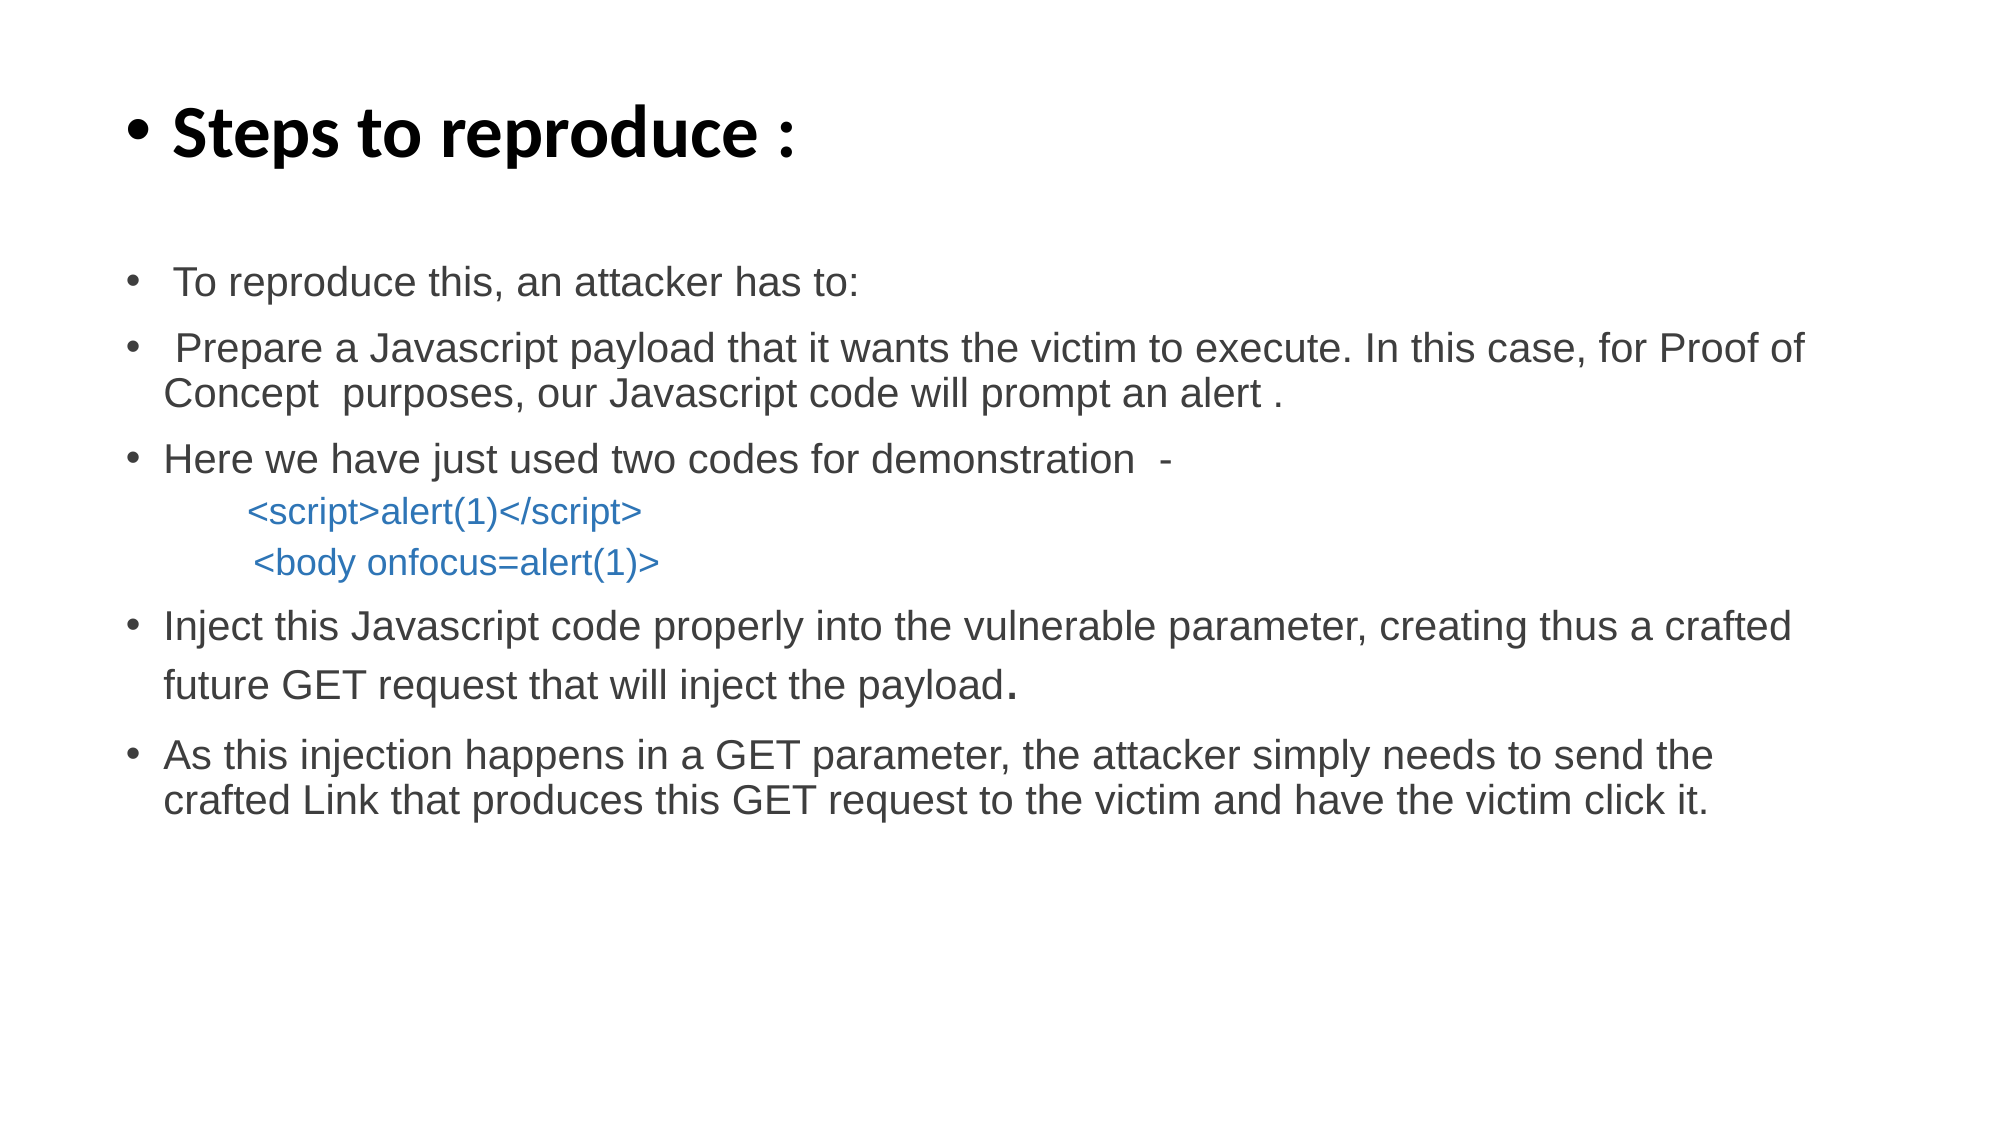

Steps to reproduce :

To reproduce this, an attacker has to:
 Prepare a Javascript payload that it wants the victim to execute. In this case, for Proof of Concept  purposes, our Javascript code will prompt an alert .
Here we have just used two codes for demonstration  -
     <script>alert(1)</script>
     <body onfocus=alert(1)>
Inject this Javascript code properly into the vulnerable parameter, creating thus a crafted future GET request that will inject the payload.
As this injection happens in a GET parameter, the attacker simply needs to send the crafted Link that produces this GET request to the victim and have the victim click it.